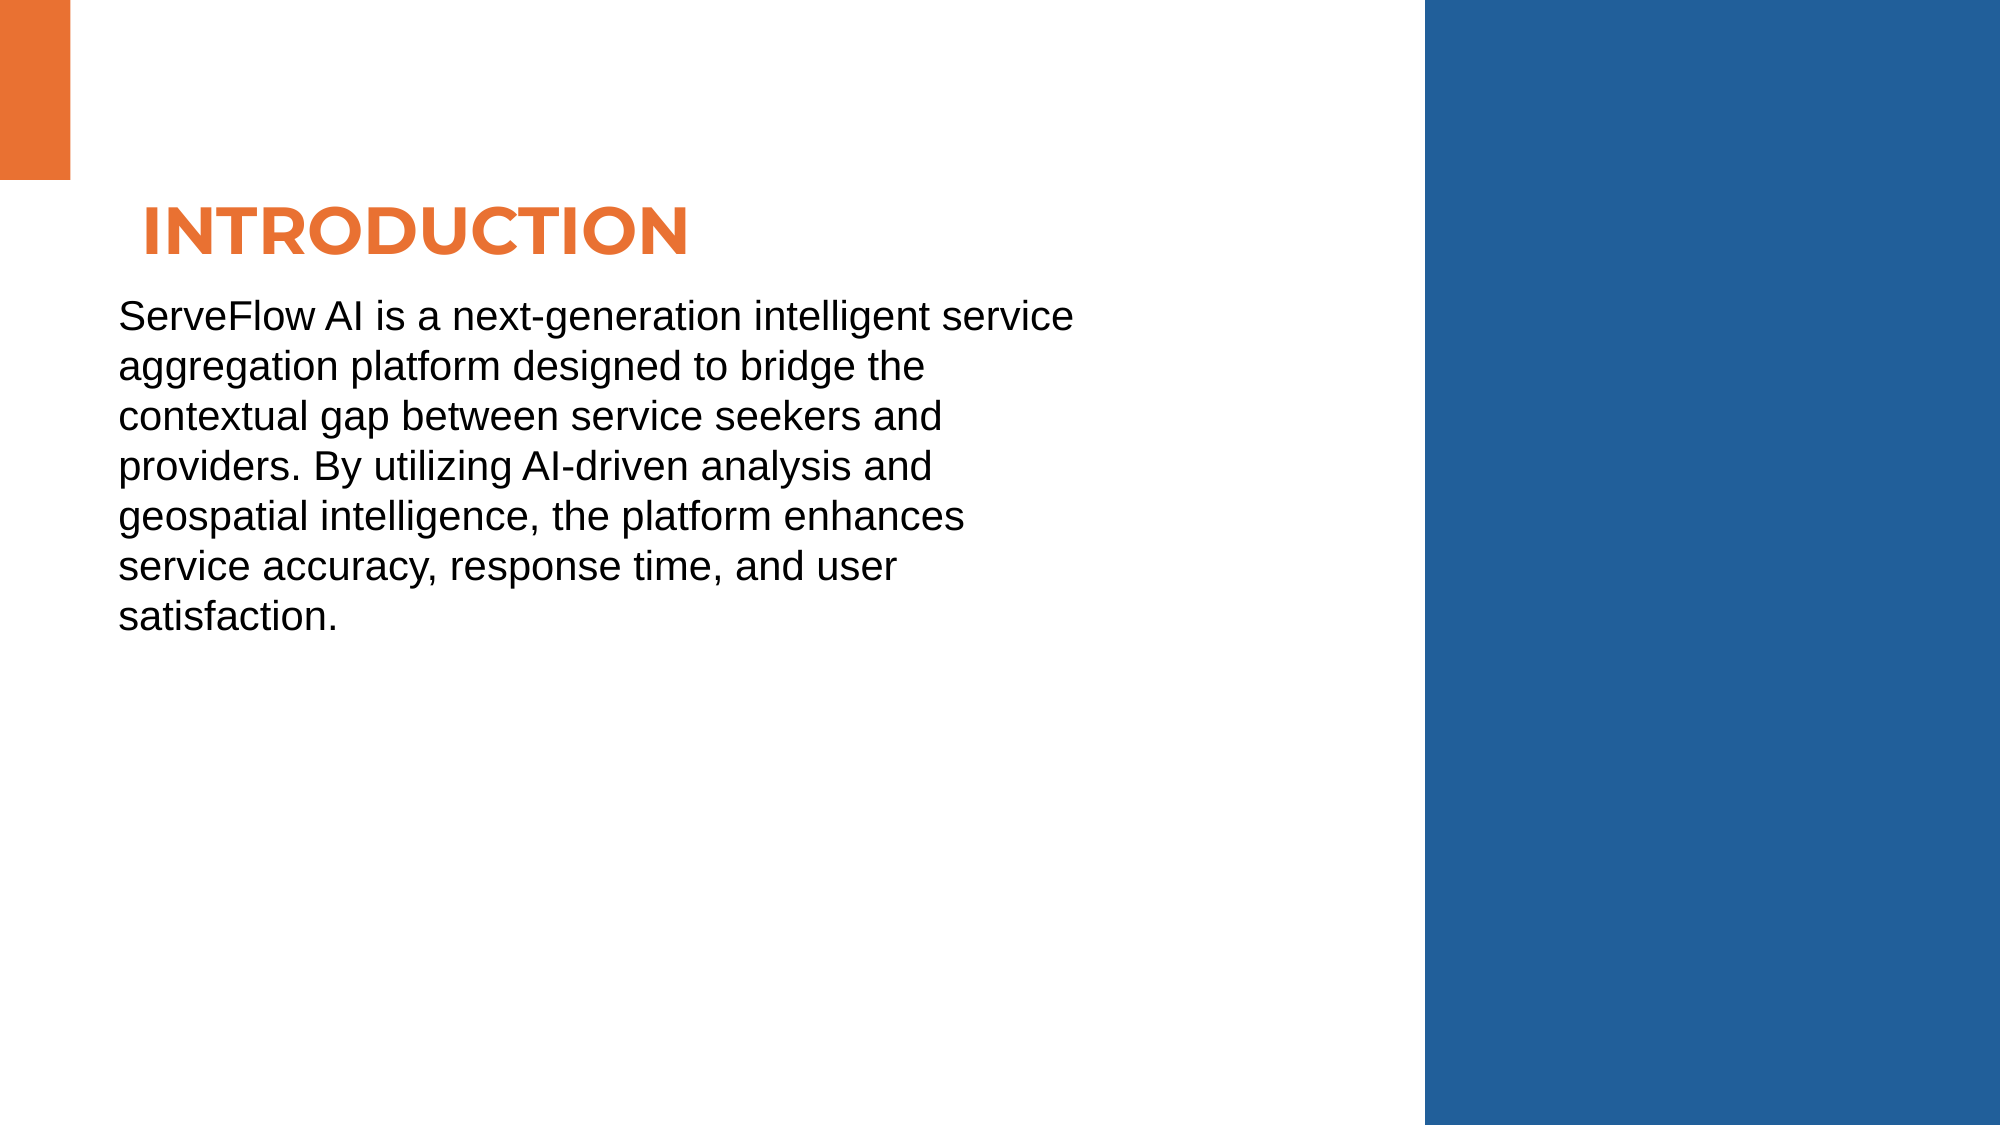

INTRODUCTION

ServeFlow AI is a next-generation intelligent service aggregation platform designed to bridge the contextual gap between service seekers and providers. By utilizing AI-driven analysis and geospatial intelligence, the platform enhances service accuracy, response time, and user satisfaction.